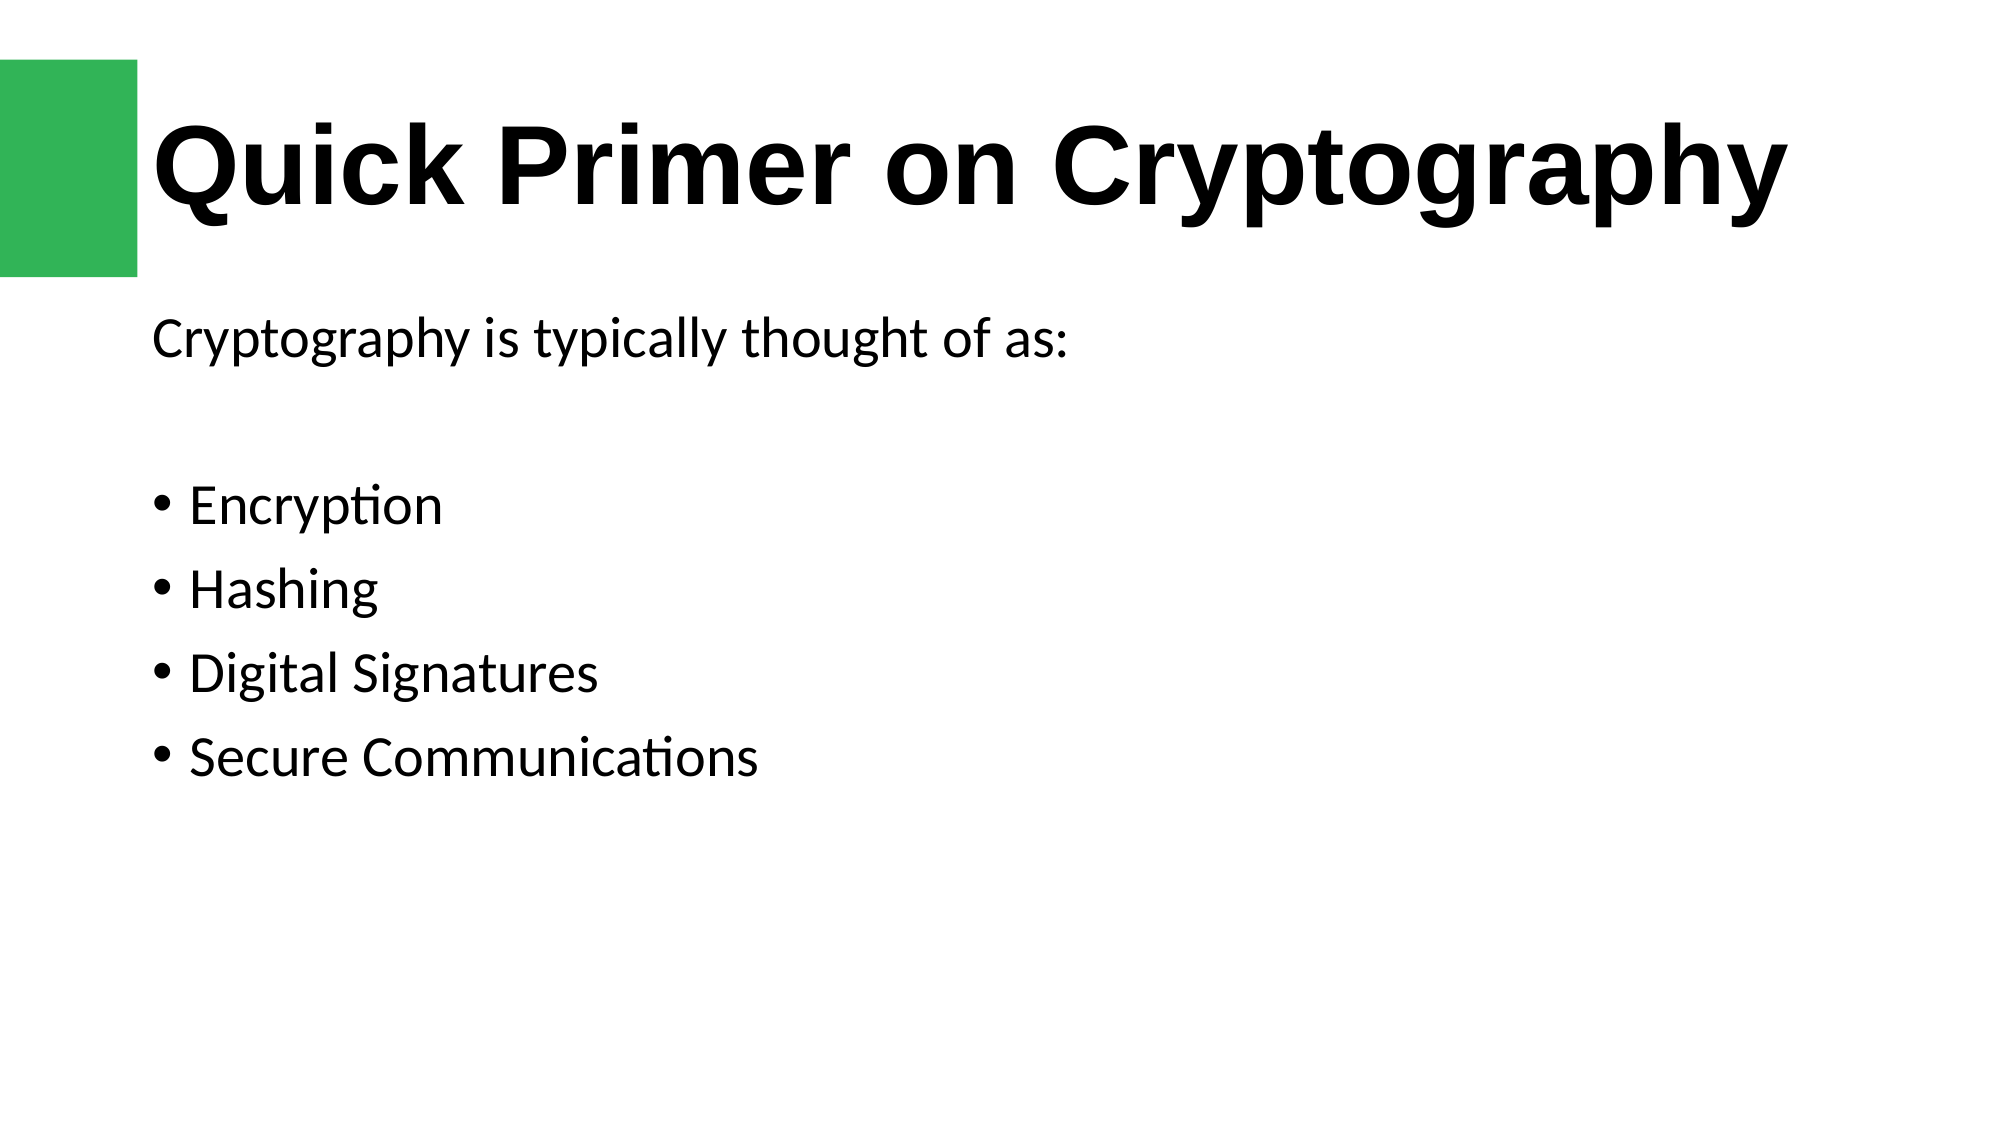

# Quick Primer on Cryptography
Cryptography is typically thought of as:

Encryption
Hashing
Digital Signatures
Secure Communications